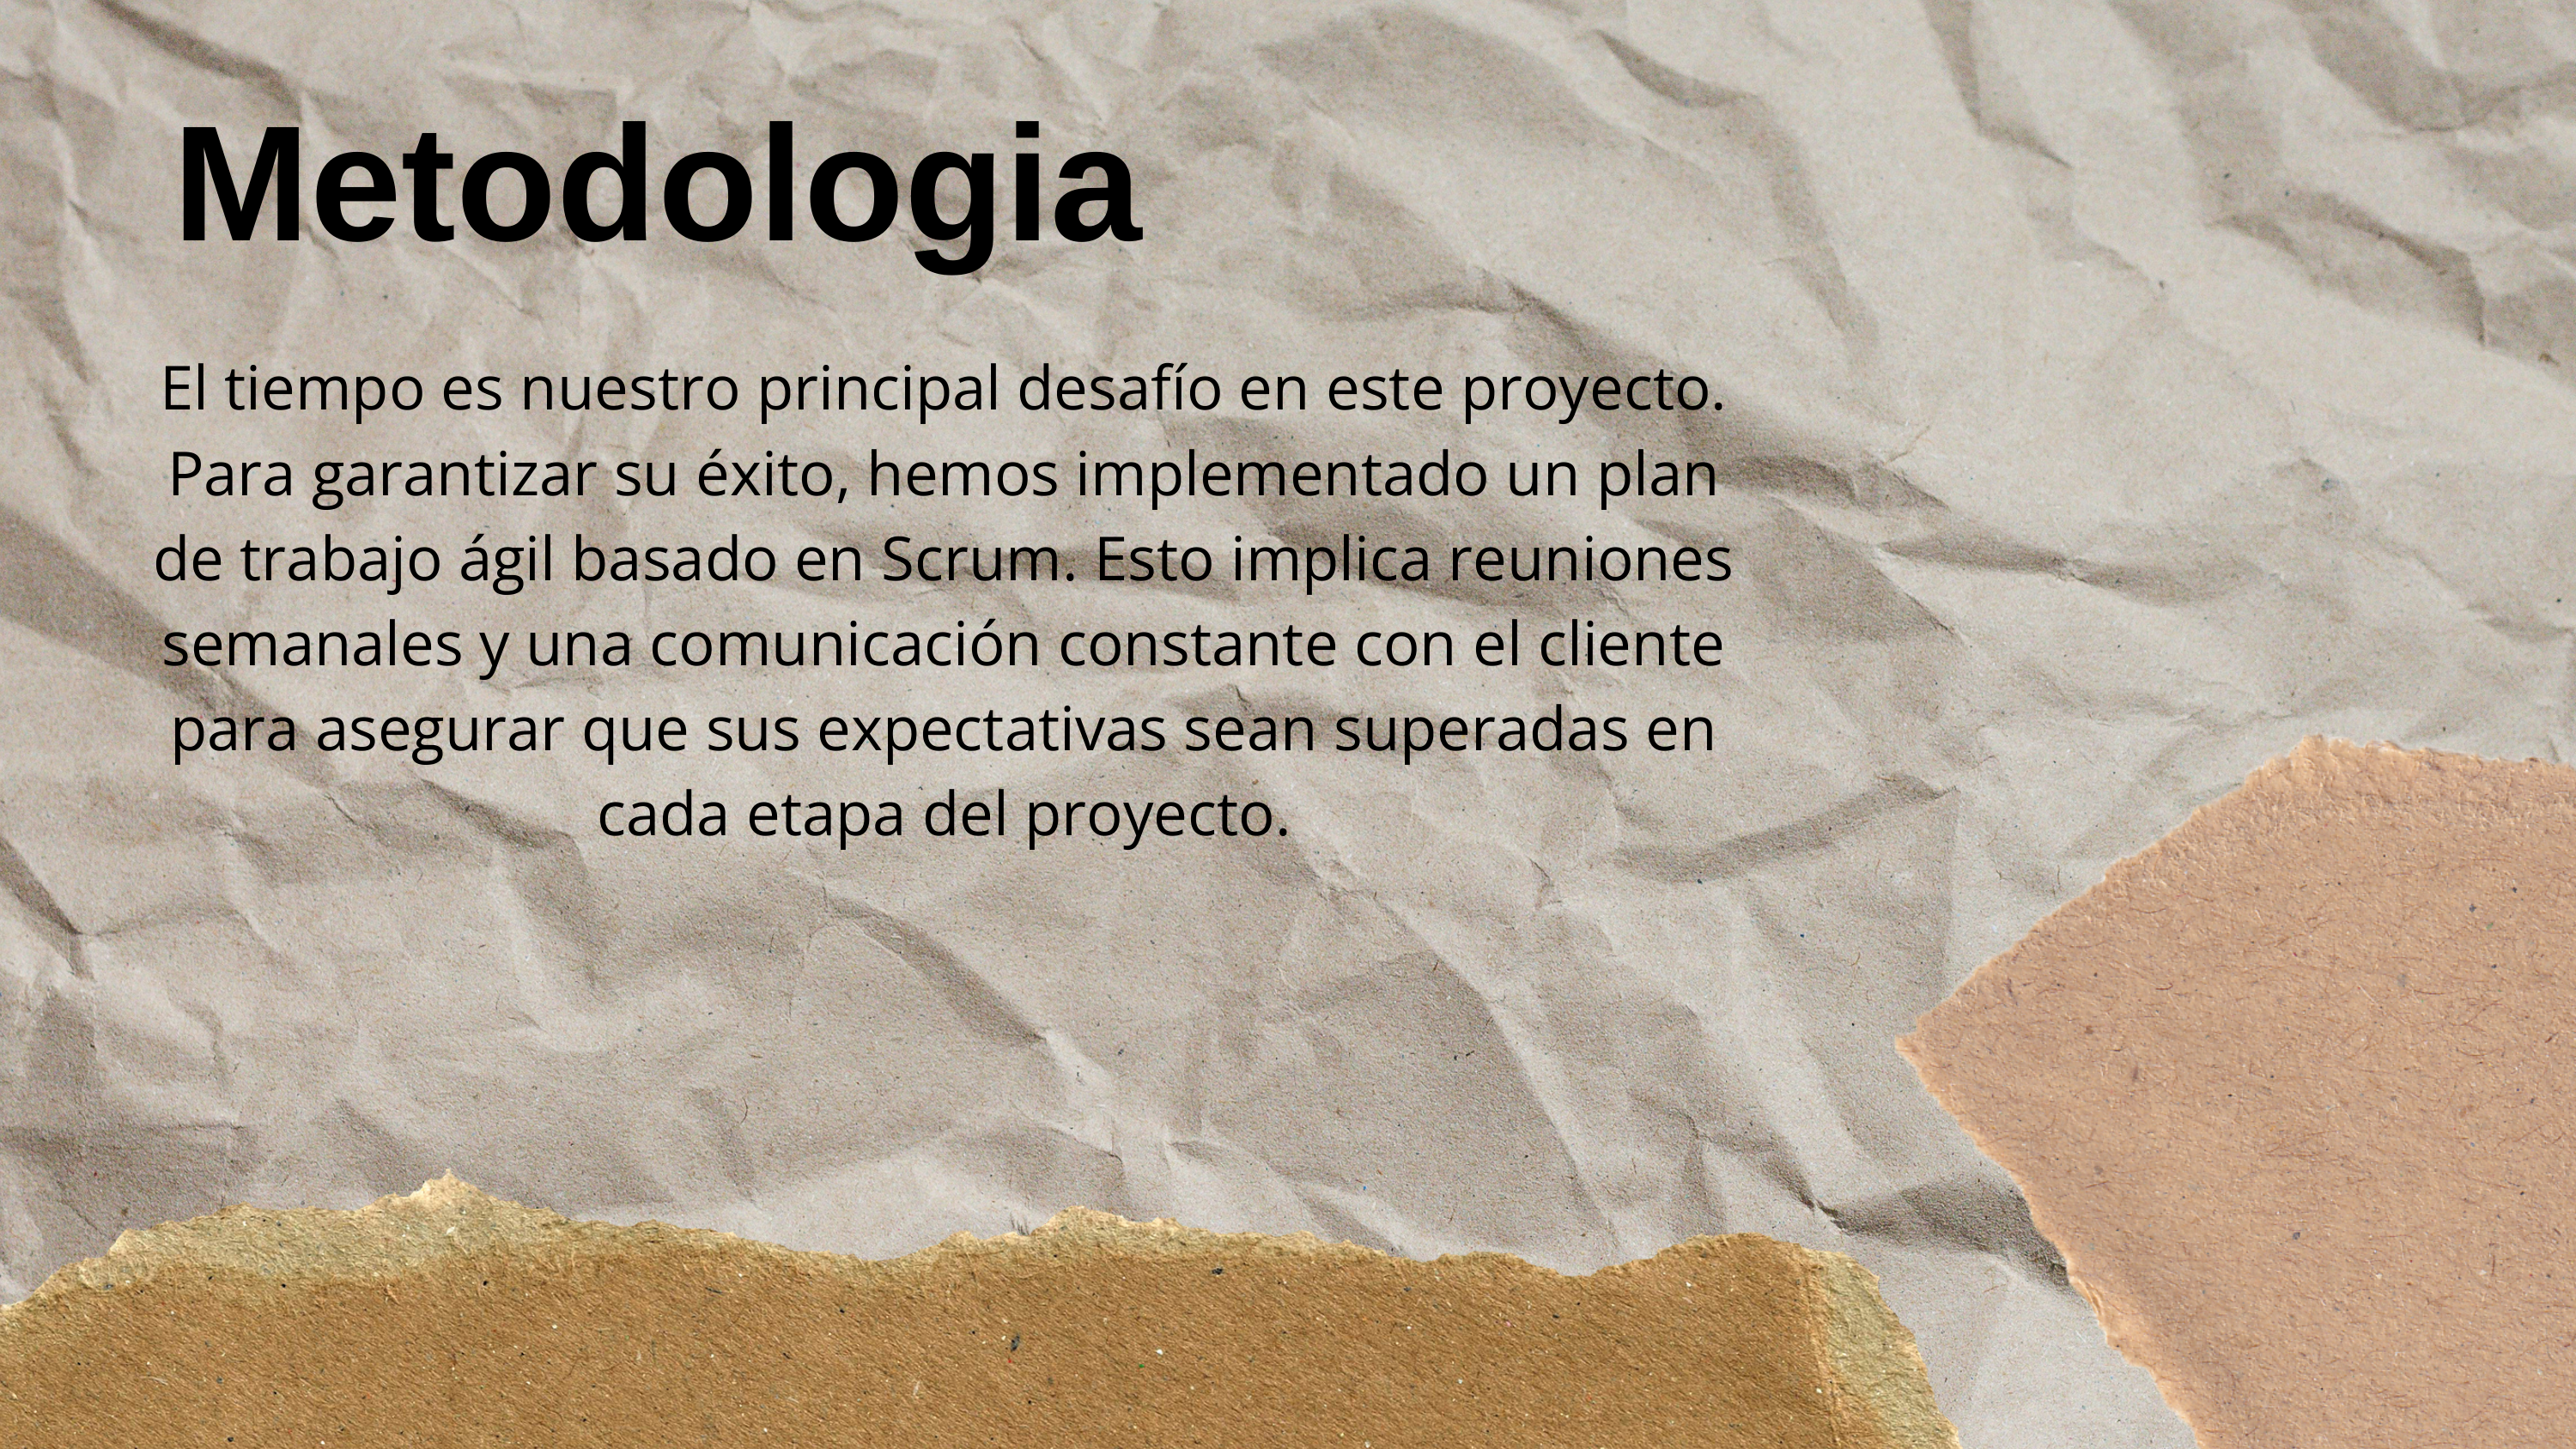

Metodologia
El tiempo es nuestro principal desafío en este proyecto. Para garantizar su éxito, hemos implementado un plan de trabajo ágil basado en Scrum. Esto implica reuniones semanales y una comunicación constante con el cliente para asegurar que sus expectativas sean superadas en cada etapa del proyecto.